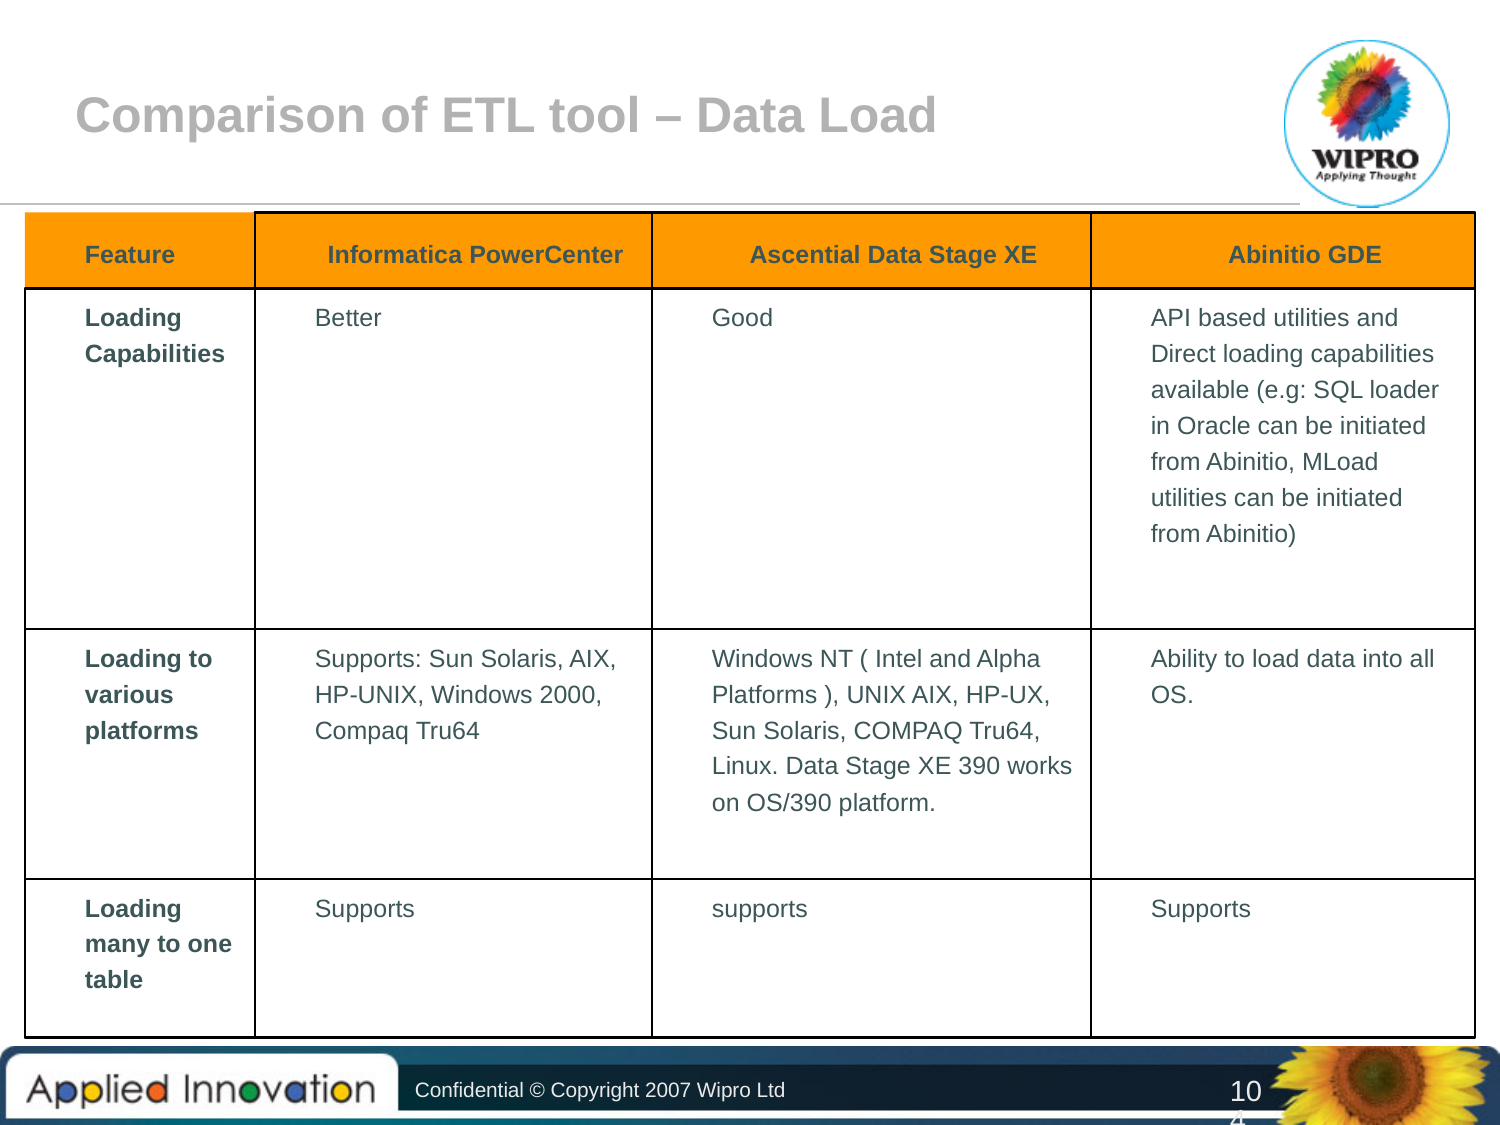

Comparison of ETL tool – Data Load
Feature
Informatica PowerCenter
Ascential Data Stage XE
Abinitio GDE
Loading Capabilities
Better
Good
API based utilities and Direct loading capabilities available (e.g: SQL loader in Oracle can be initiated from Abinitio, MLoad utilities can be initiated from Abinitio)
Loading to various platforms
Supports: Sun Solaris, AIX, HP-UNIX, Windows 2000, Compaq Tru64
Windows NT ( Intel and Alpha Platforms ), UNIX AIX, HP-UX, Sun Solaris, COMPAQ Tru64, Linux. Data Stage XE 390 works on OS/390 platform.
Ability to load data into all OS.
Loading many to one table
Supports
supports
Supports

Confidential © Copyright 2007 Wipro Ltd